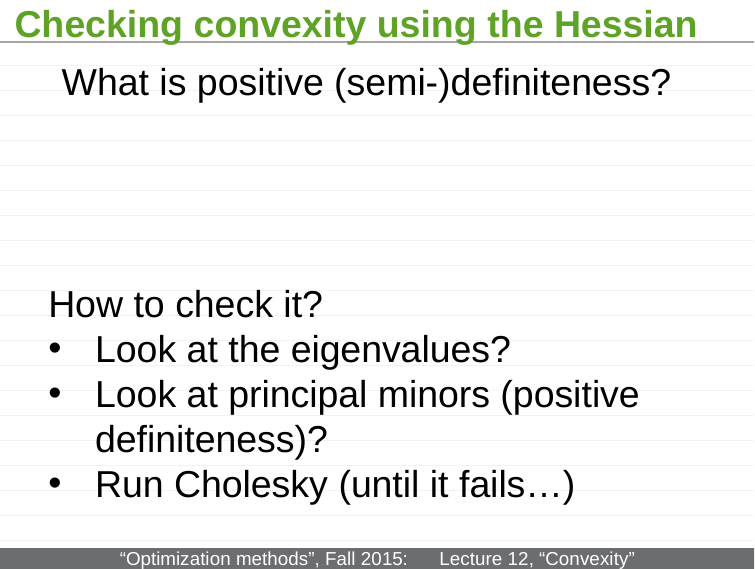

# Checking convexity using the Hessian
What is positive (semi-)definiteness?
How to check it?
Look at the eigenvalues?
Look at principal minors (positive definiteness)?
Run Cholesky (until it fails…)